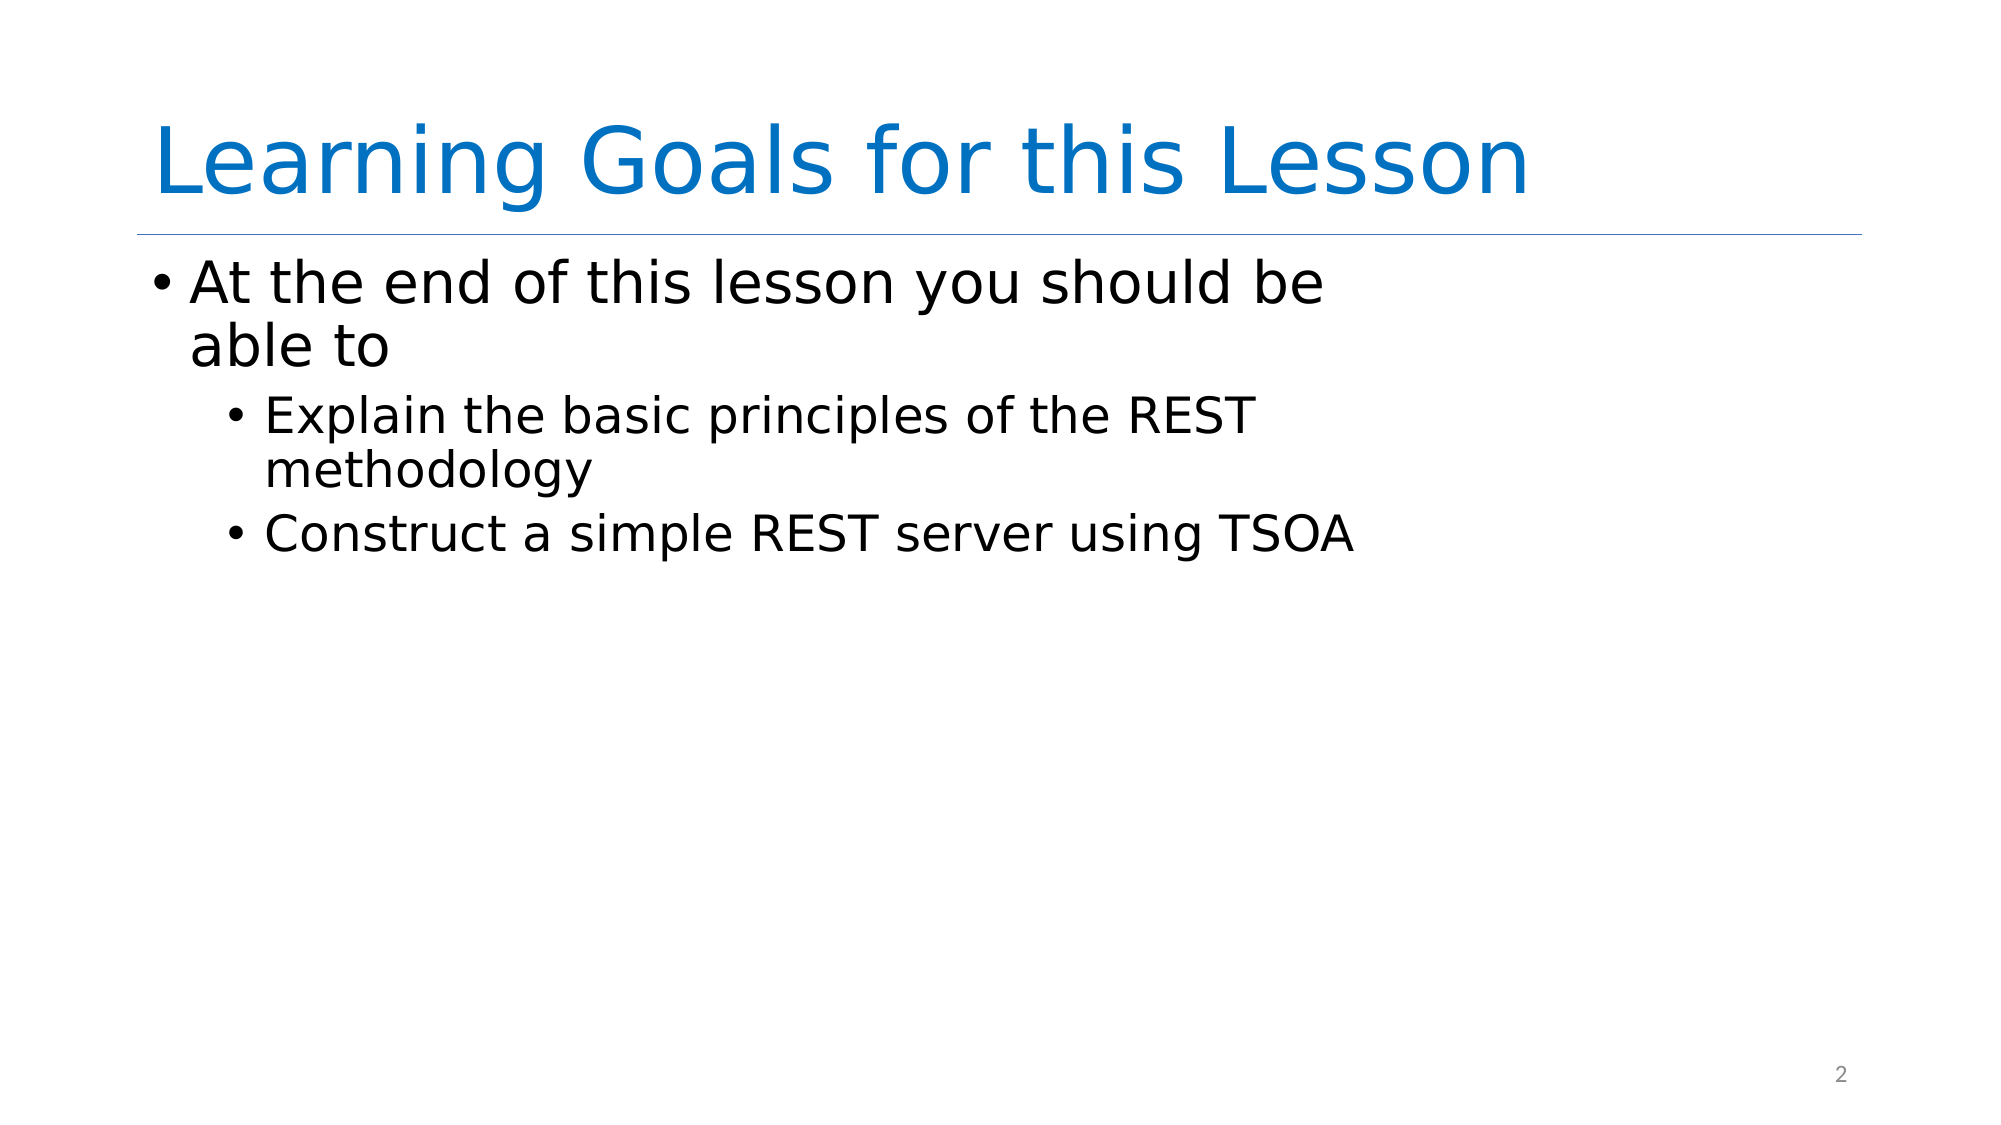

# Learning Goals for this Lesson
At the end of this lesson you should be able to
Explain the basic principles of the REST methodology
Construct a simple REST server using TSOA

2